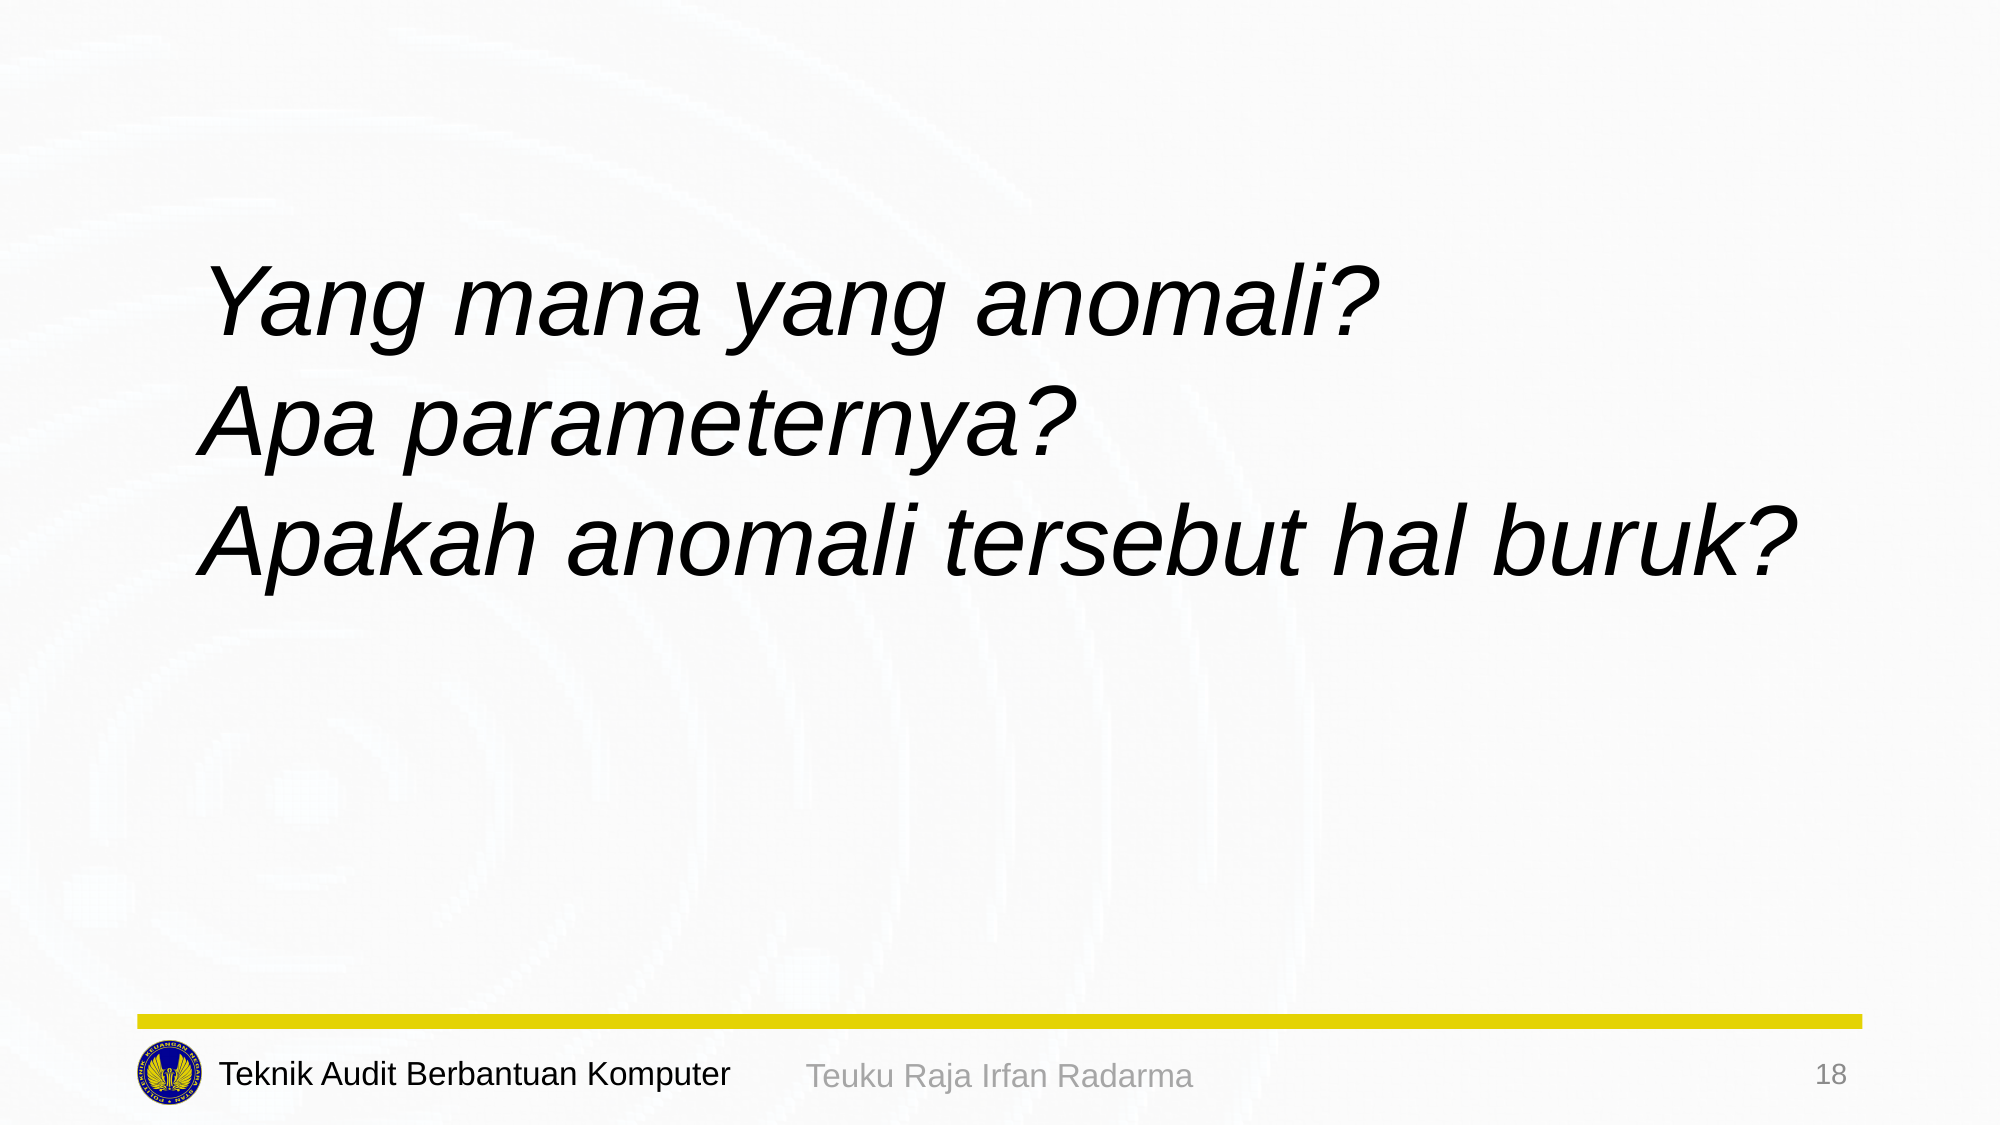

Yang mana yang anomali?
Apa parameternya?
Apakah anomali tersebut hal buruk?
18